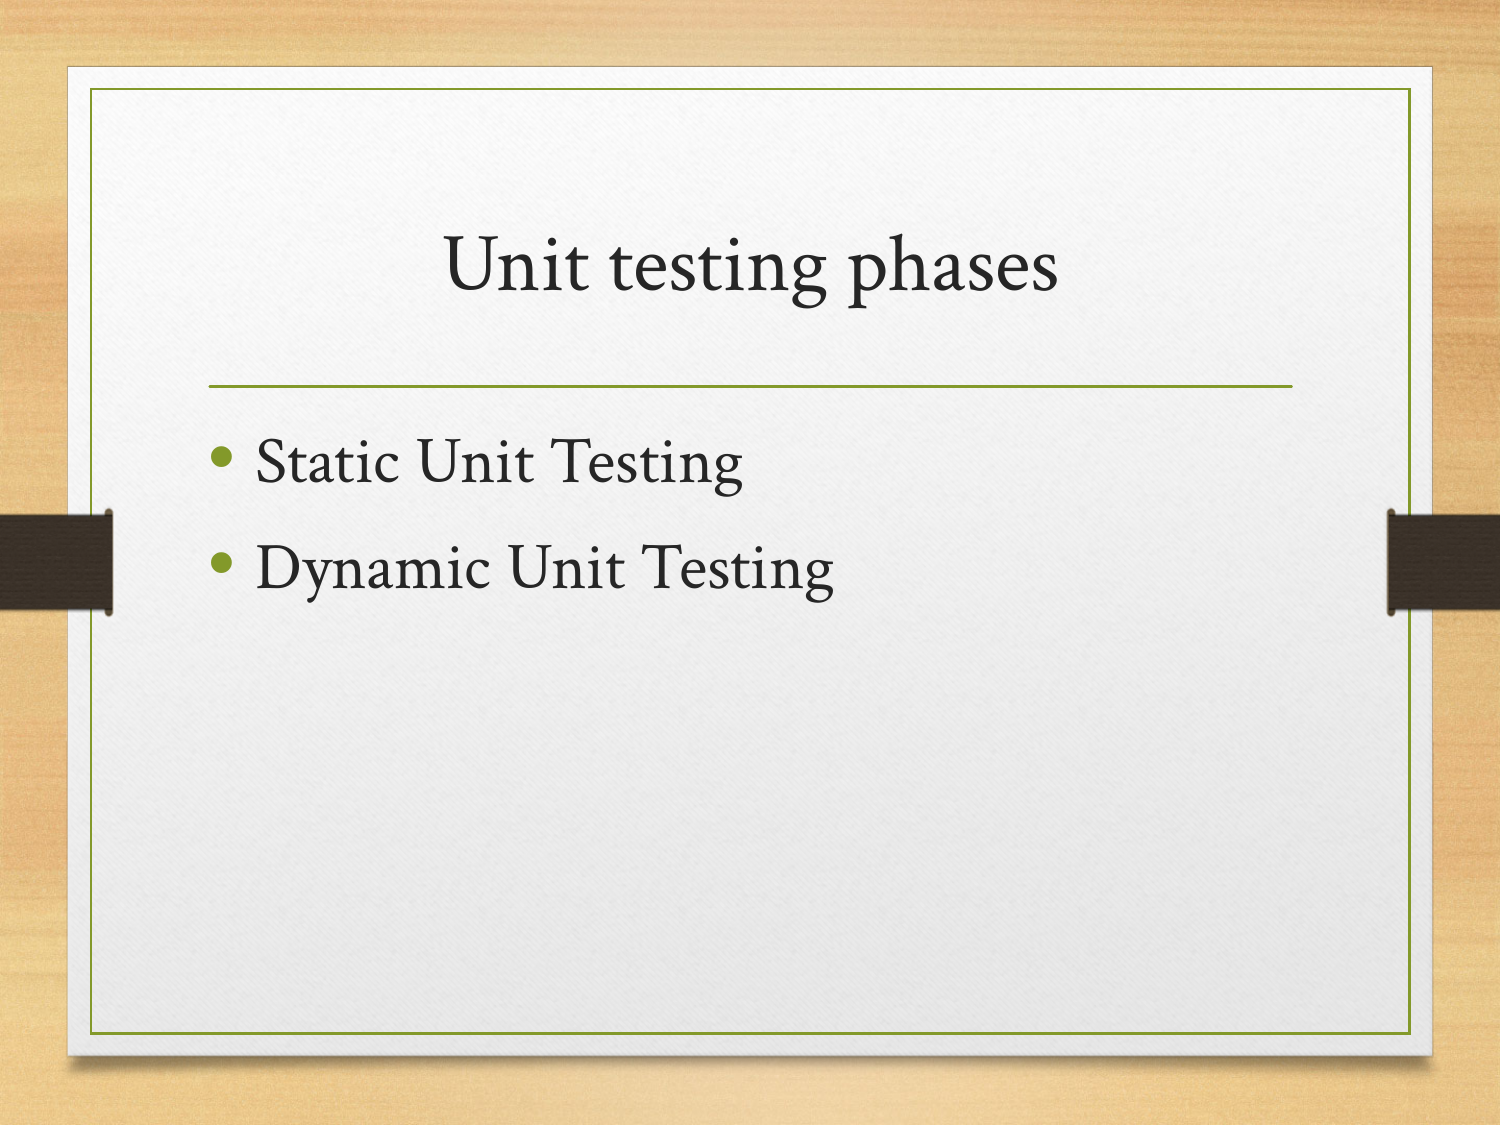

# Unit testing phases
Static Unit Testing
Dynamic Unit Testing